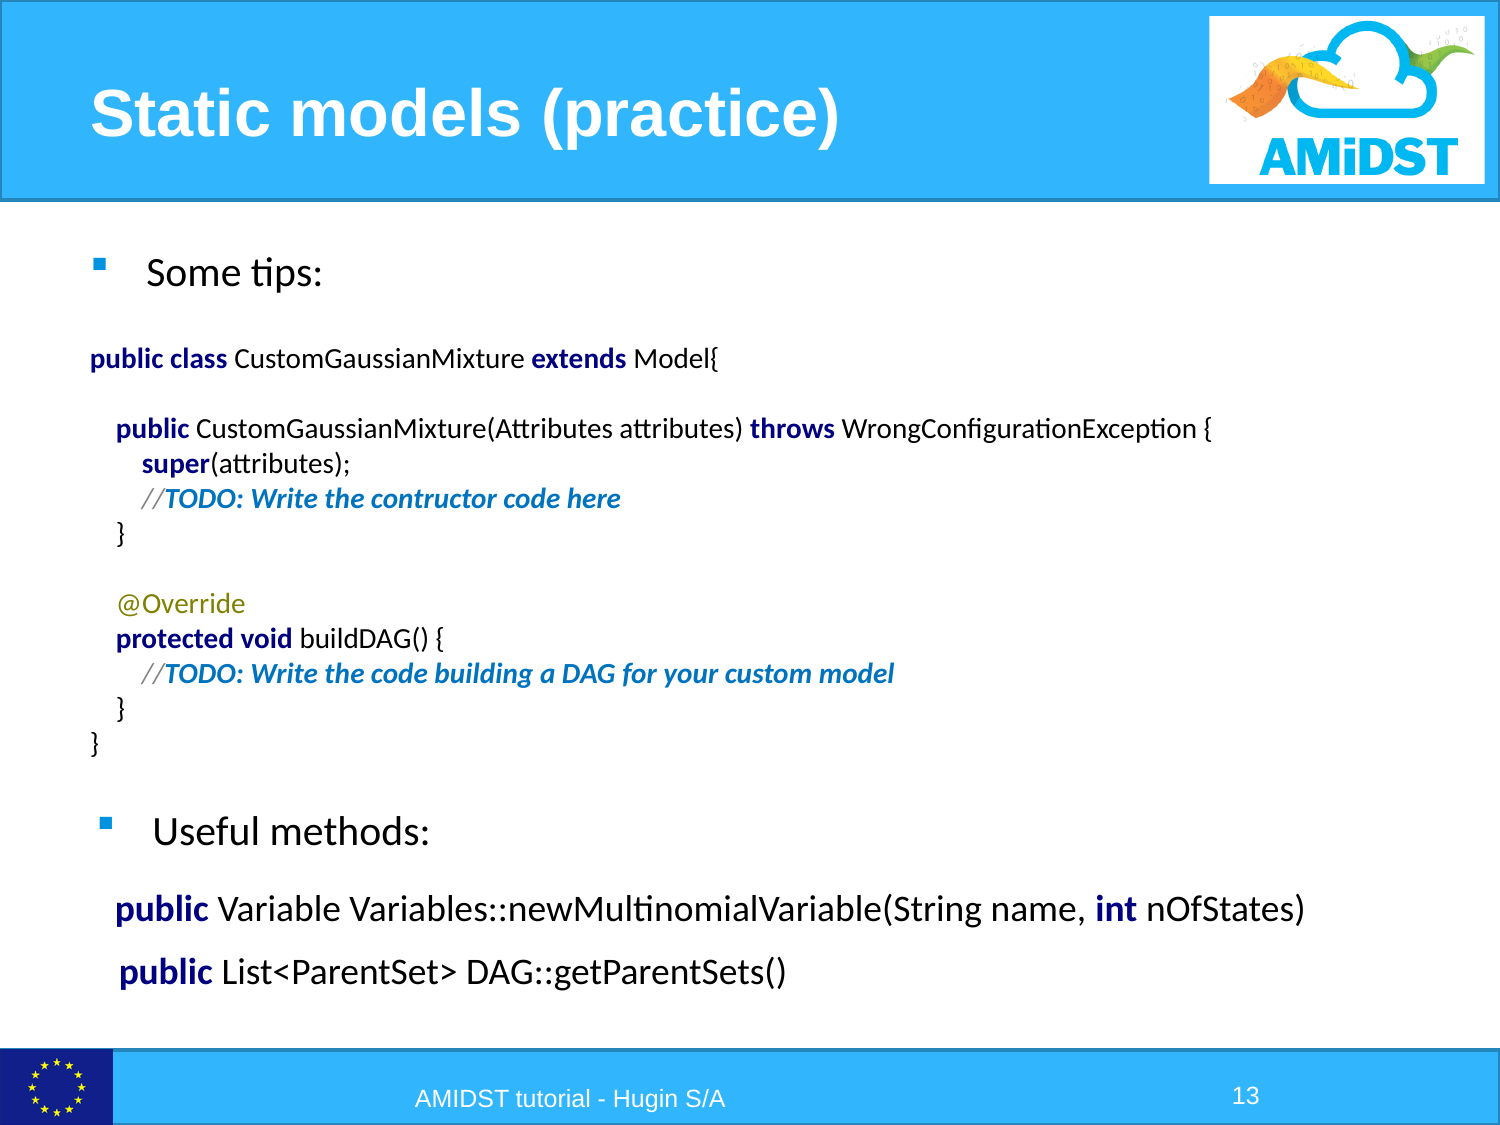

# Static models (practice)
Some tips:

public class CustomGaussianMixture extends Model{
    public CustomGaussianMixture(Attributes attributes) throws WrongConfigurationException {
        super(attributes);
        //TODO: Write the contructor code here
    }
    @Override
    protected void buildDAG() {
        //TODO: Write the code building a DAG for your custom model
    }
}
Useful methods:

public Variable Variables::newMultinomialVariable(String name, int nOfStates)
public List<ParentSet> DAG::getParentSets()
13
AMIDST tutorial - Hugin S/A